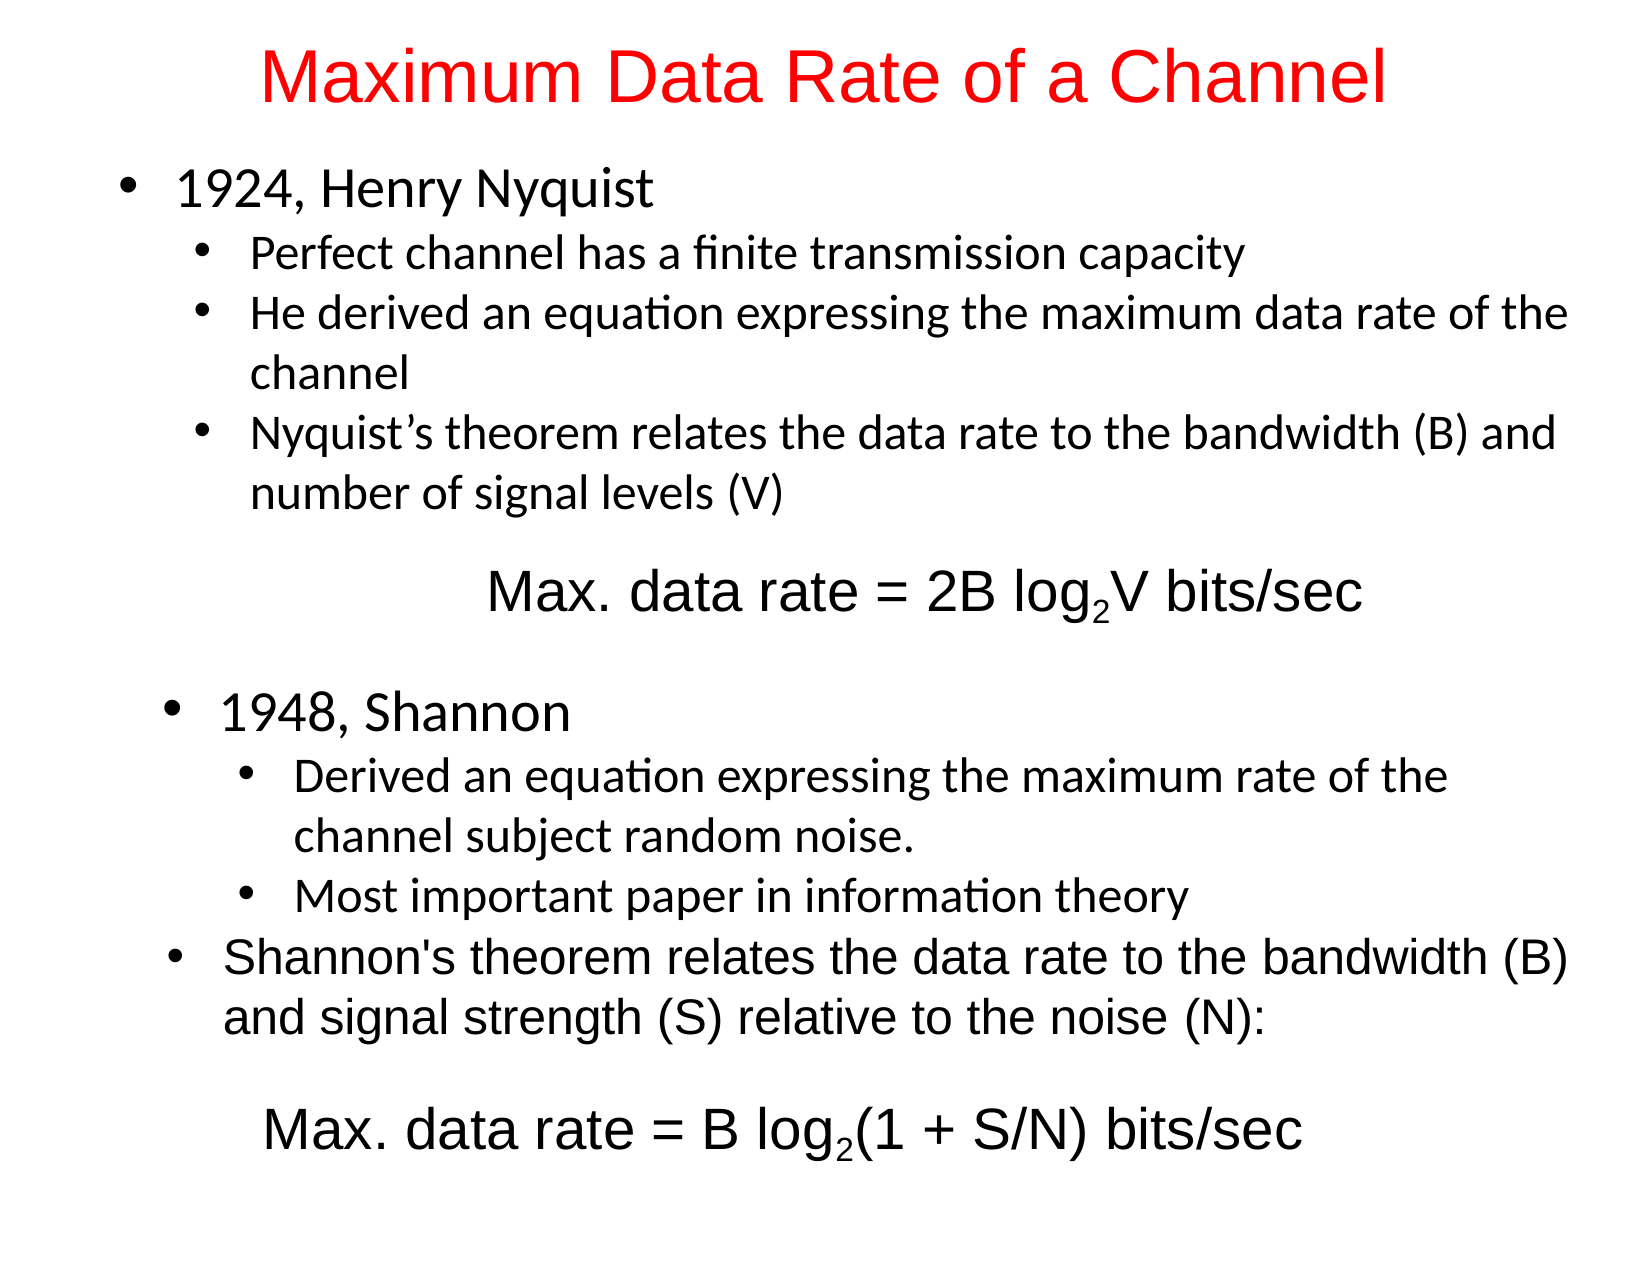

# Maximum Data Rate of a Channel
1924, Henry Nyquist
Perfect channel has a finite transmission capacity
He derived an equation expressing the maximum data rate of the channel
Nyquist’s theorem relates the data rate to the bandwidth (B) and number of signal levels (V)

Max. data rate = 2B log2V bits/sec
1948, Shannon
Derived an equation expressing the maximum rate of the channel subject random noise.
Most important paper in information theory
Shannon's theorem relates the data rate to the bandwidth (B) and signal strength (S) relative to the noise (N):
Max. data rate = B log2(1 + S/N) bits/sec